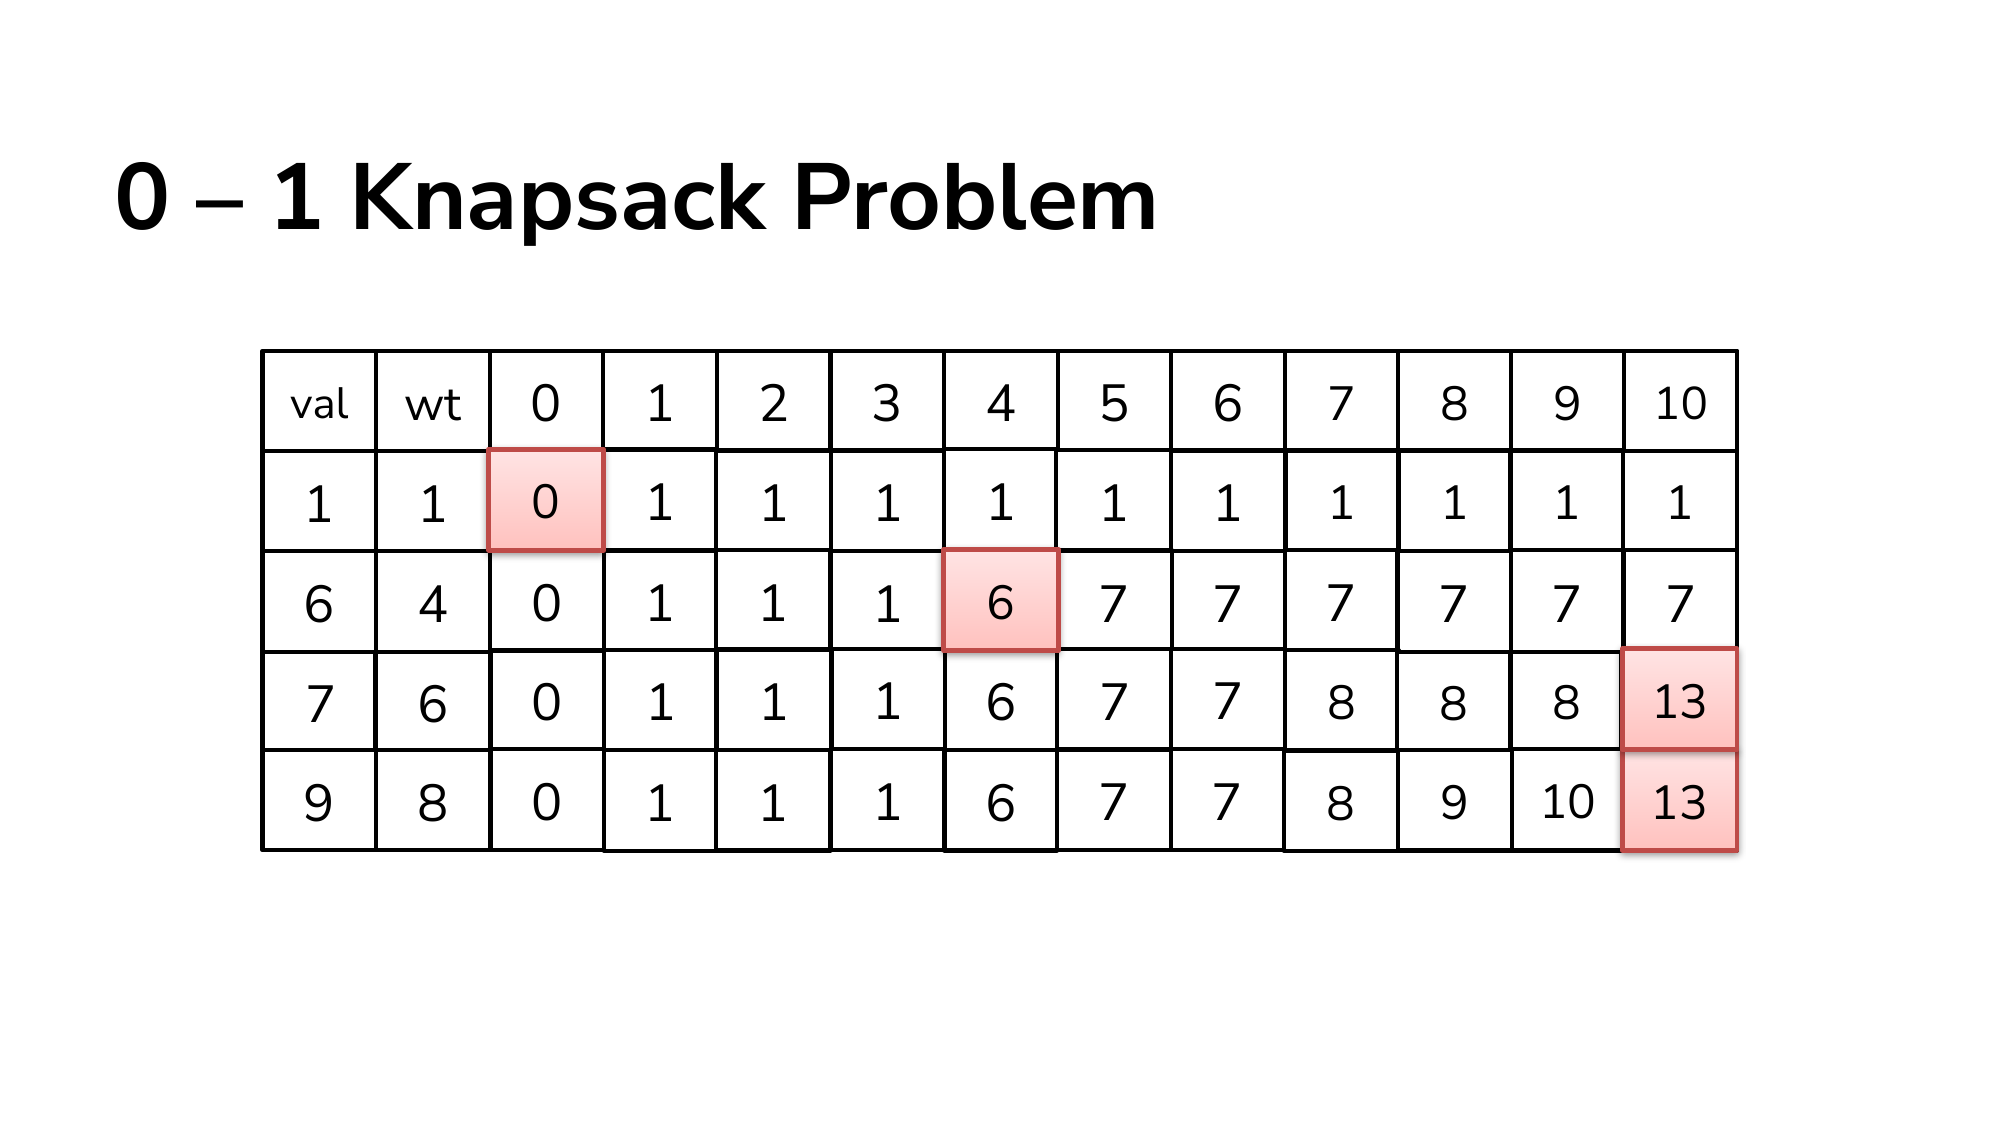

0 – 1 Knapsack Problem
val
wt
0
1
2
3
4
5
6
7
8
9
10
1
1

6
4

7

6
9
8

0
1
1
1
1
1
1
1
1
1
1
0
6
7
7
7
6
1
7
1
0
7
7
1
13
1
7
7
6
1
1
8
0
8
8
13
10
0
13
1
7
13
7
9
6
1
1
8